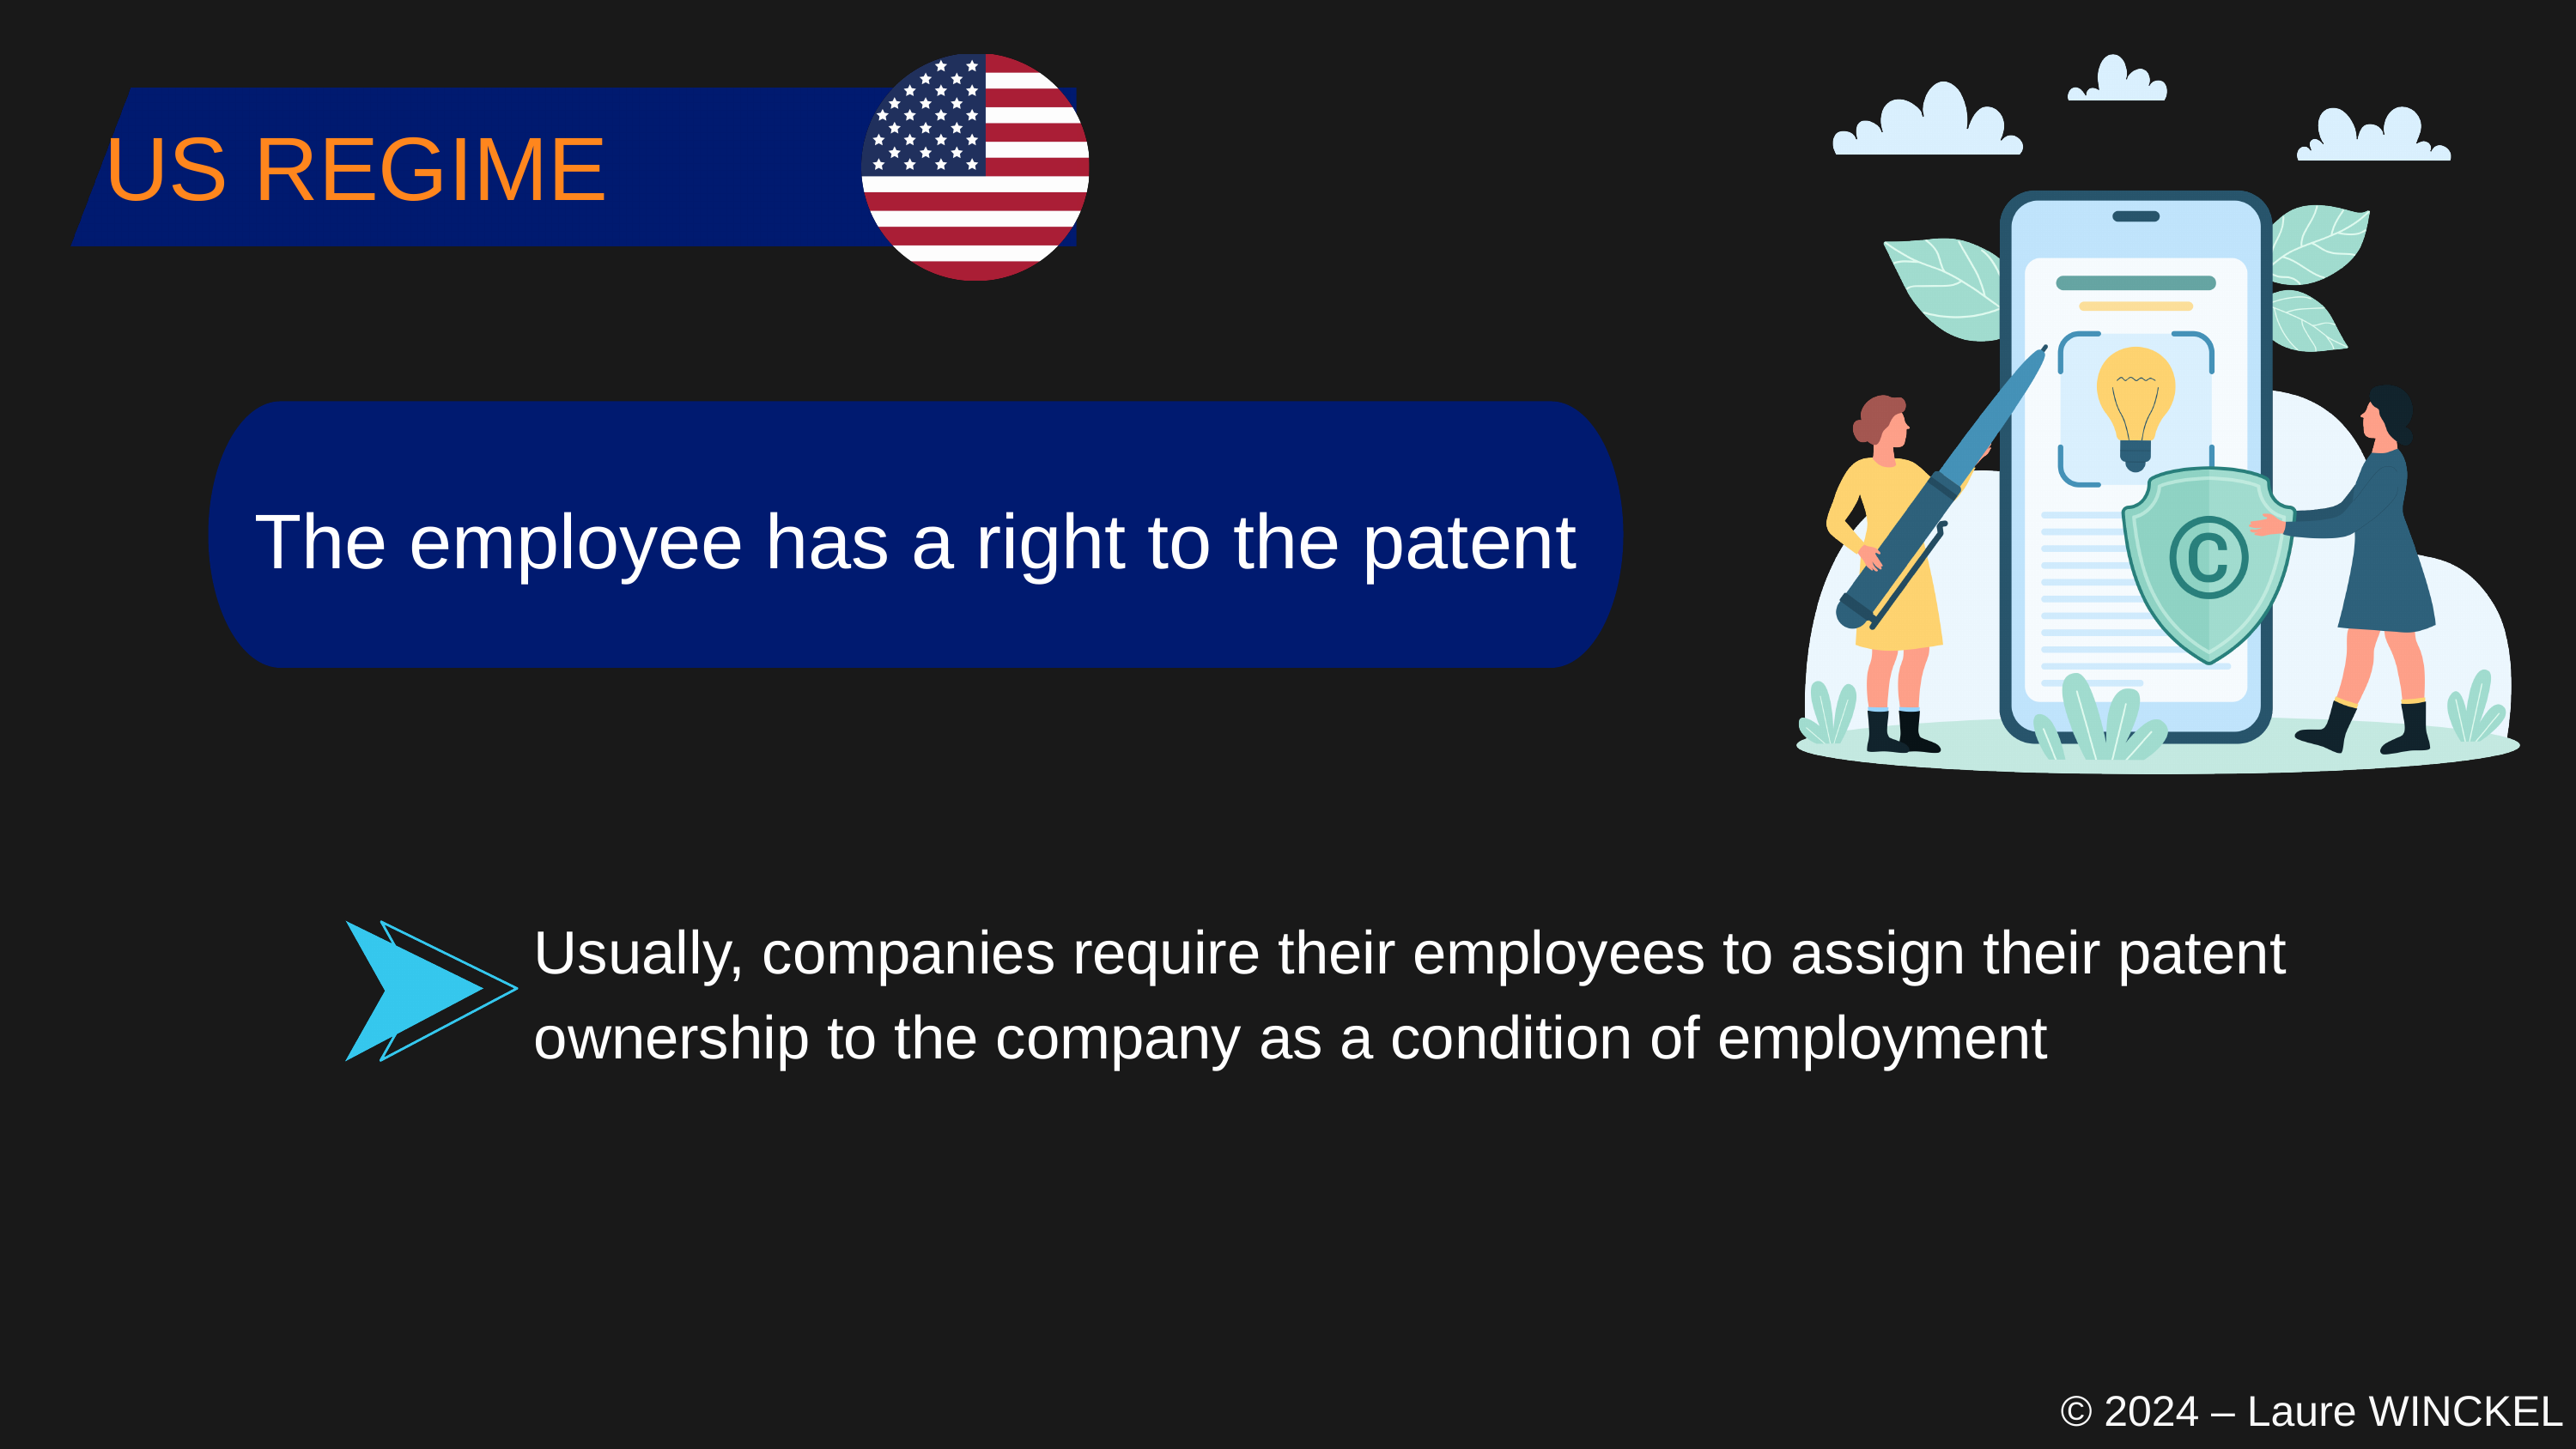

US REGIME

The employee has a right to the patent
Usually, companies require their employees to assign their patent ownership to the company as a condition of employment

© 2024 – Laure WINCKEL